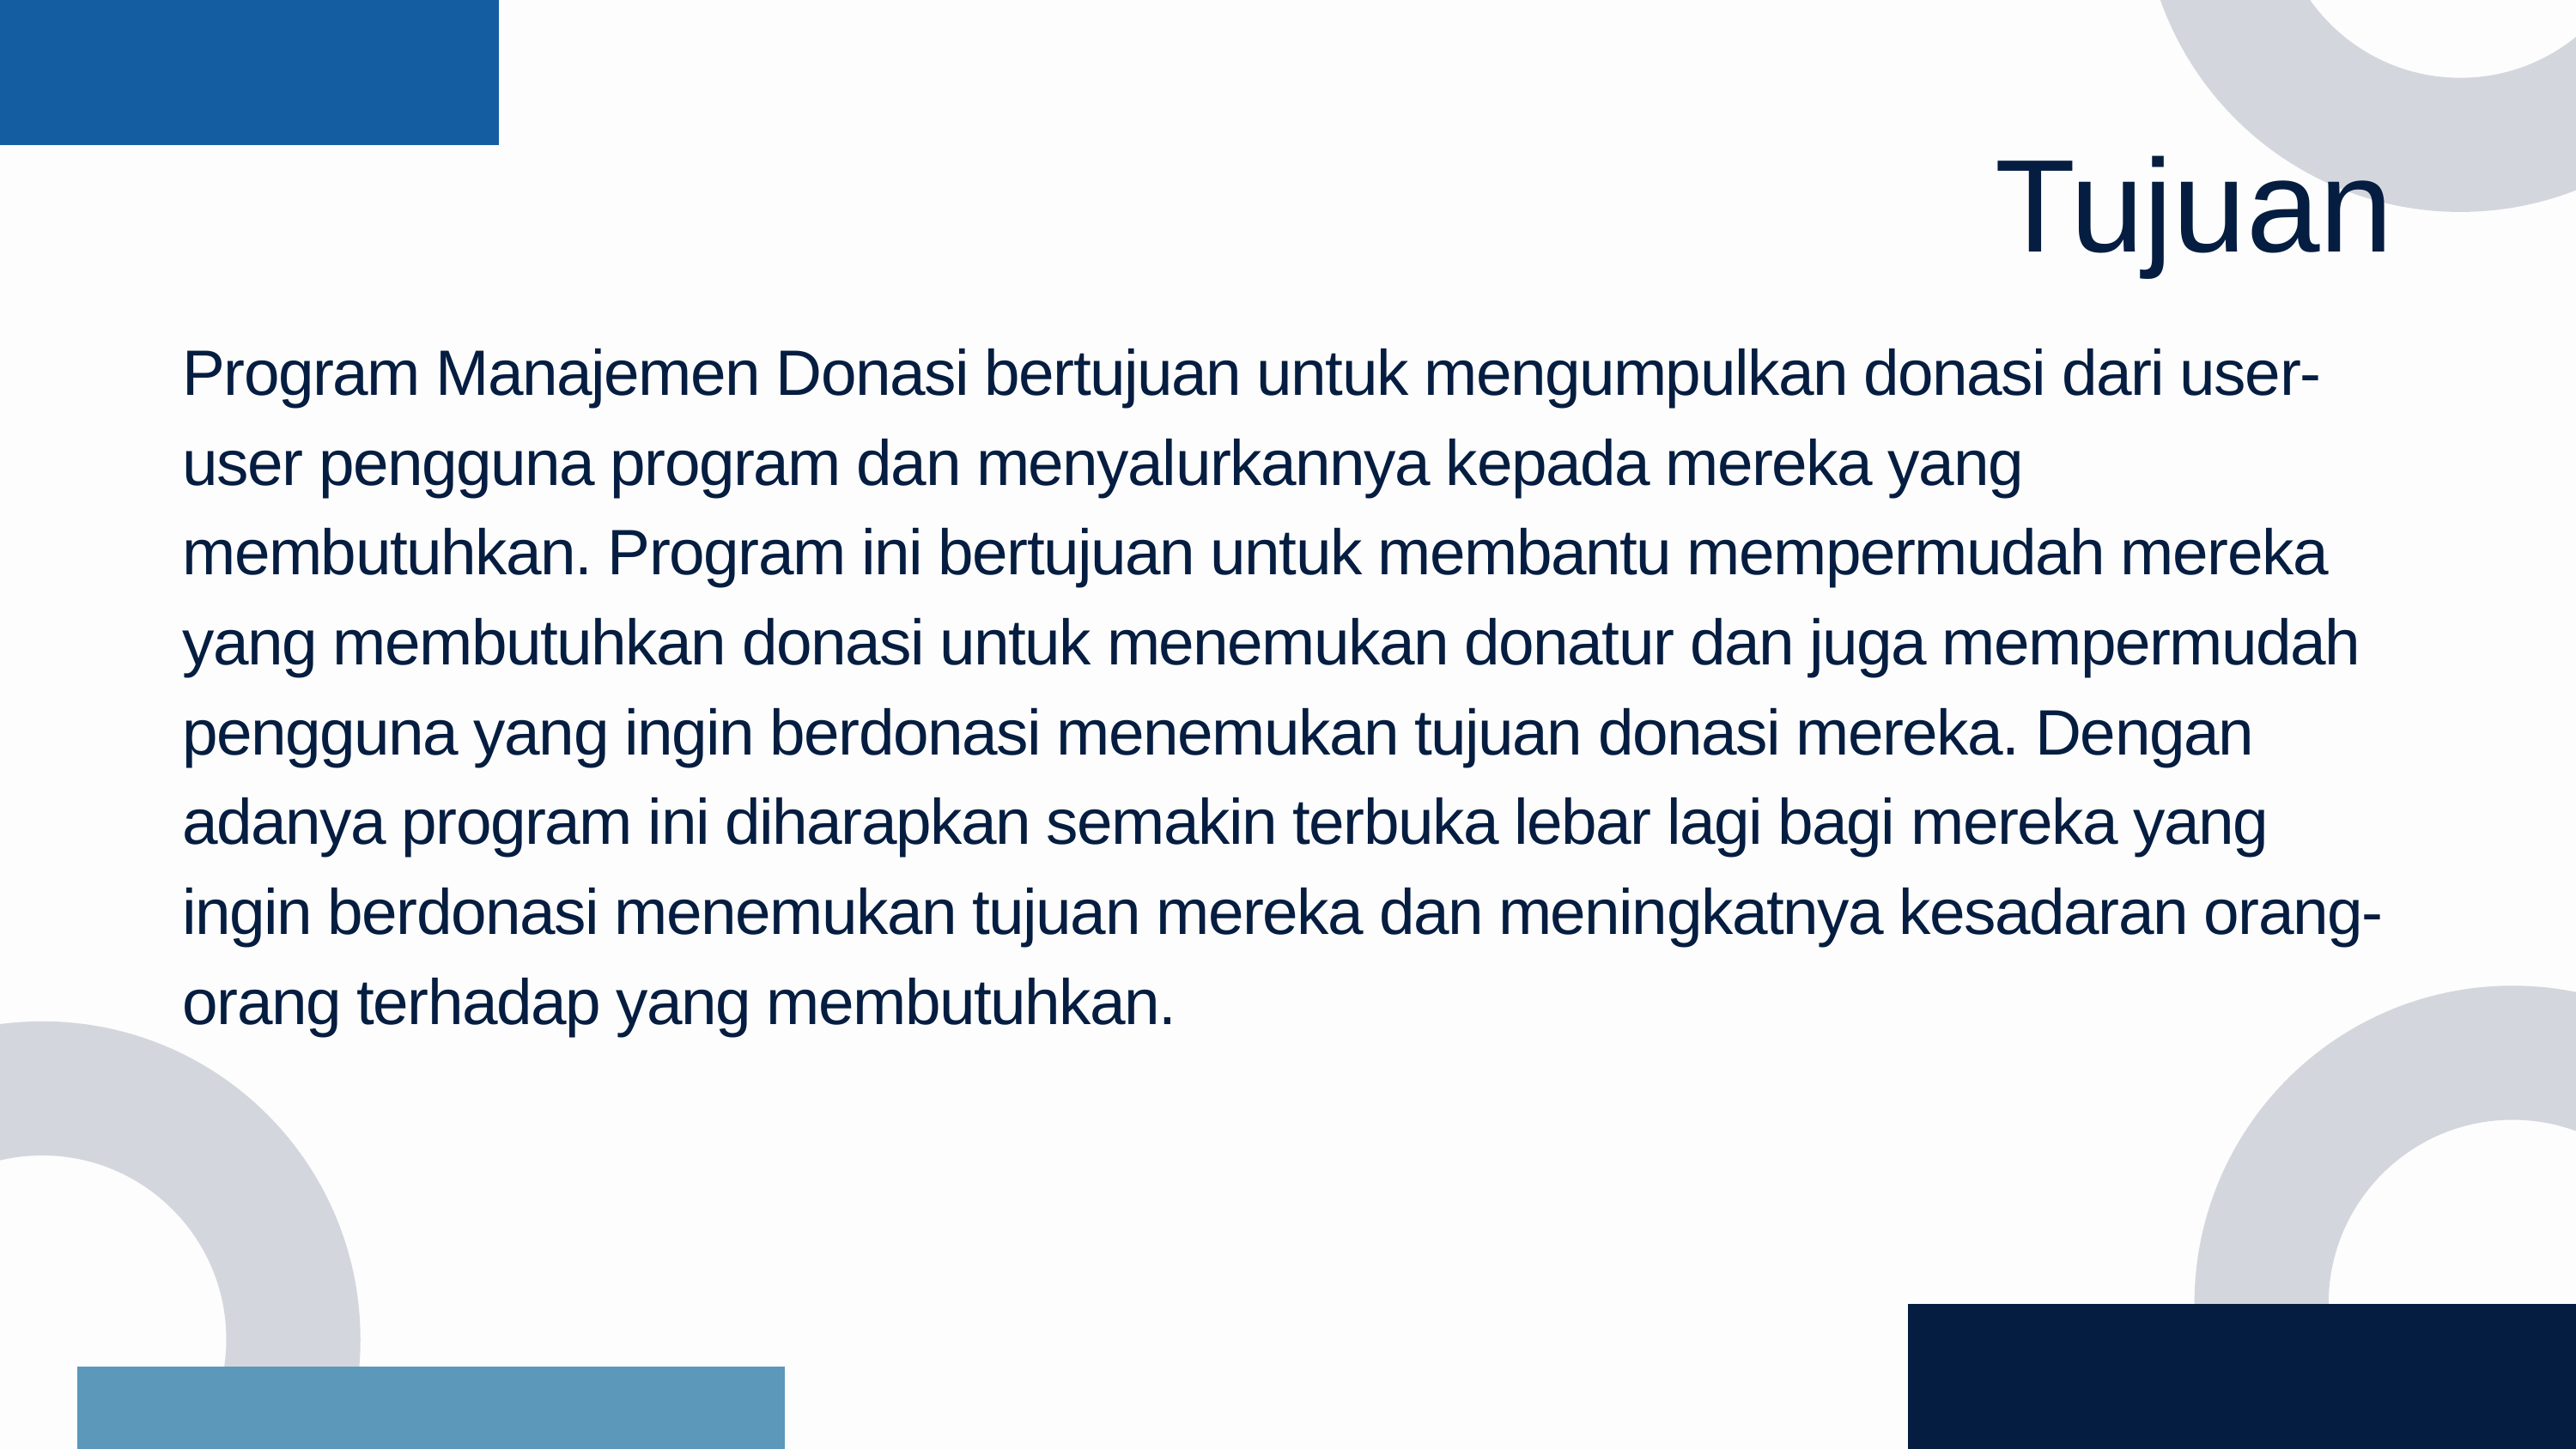

Tujuan
Program Manajemen Donasi bertujuan untuk mengumpulkan donasi dari user-user pengguna program dan menyalurkannya kepada mereka yang membutuhkan. Program ini bertujuan untuk membantu mempermudah mereka yang membutuhkan donasi untuk menemukan donatur dan juga mempermudah pengguna yang ingin berdonasi menemukan tujuan donasi mereka. Dengan adanya program ini diharapkan semakin terbuka lebar lagi bagi mereka yang ingin berdonasi menemukan tujuan mereka dan meningkatnya kesadaran orang-orang terhadap yang membutuhkan.